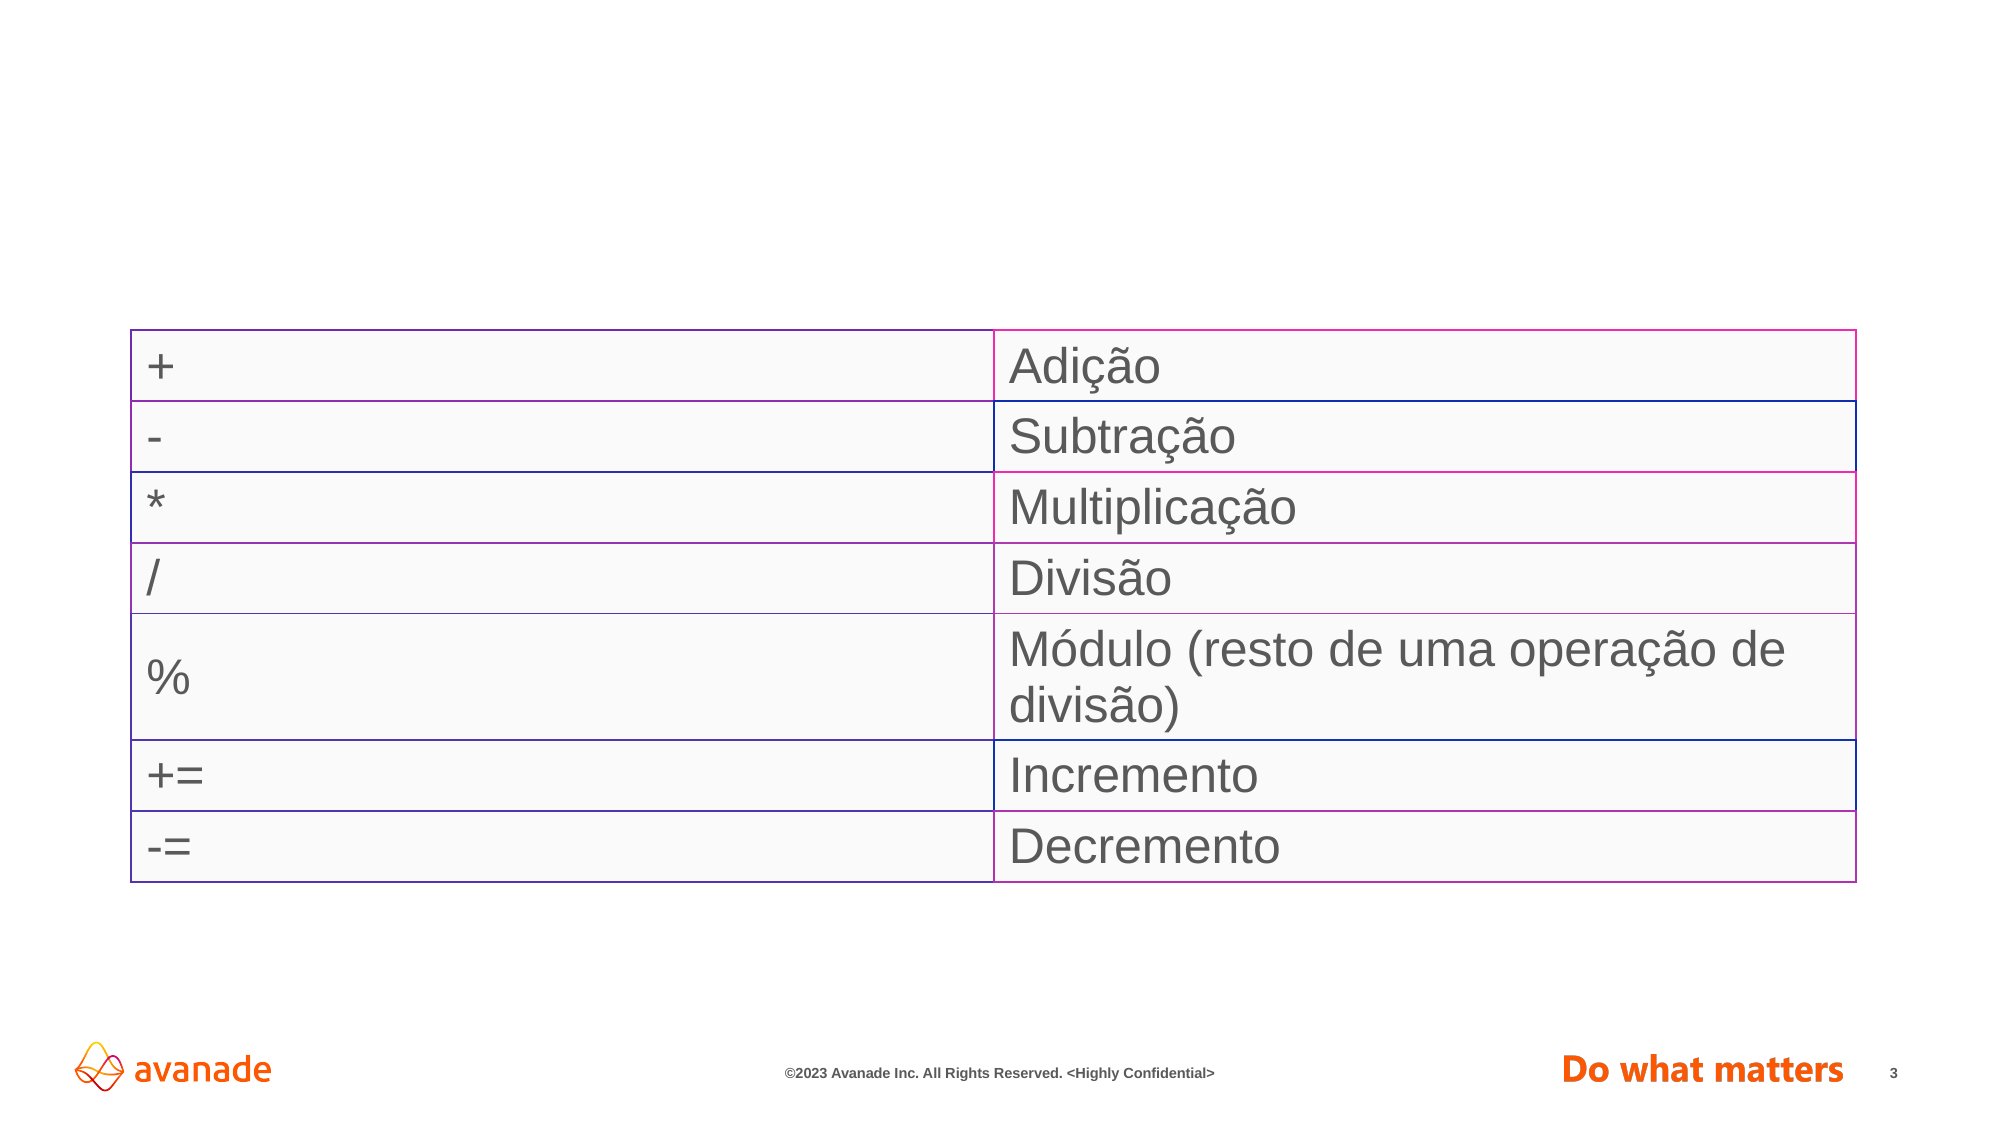

#
| + | Adição |
| --- | --- |
| - | Subtração |
| \* | Multiplicação |
| / | Divisão |
| % | Módulo (resto de uma operação de divisão) |
| += | Incremento |
| -= | Decremento |